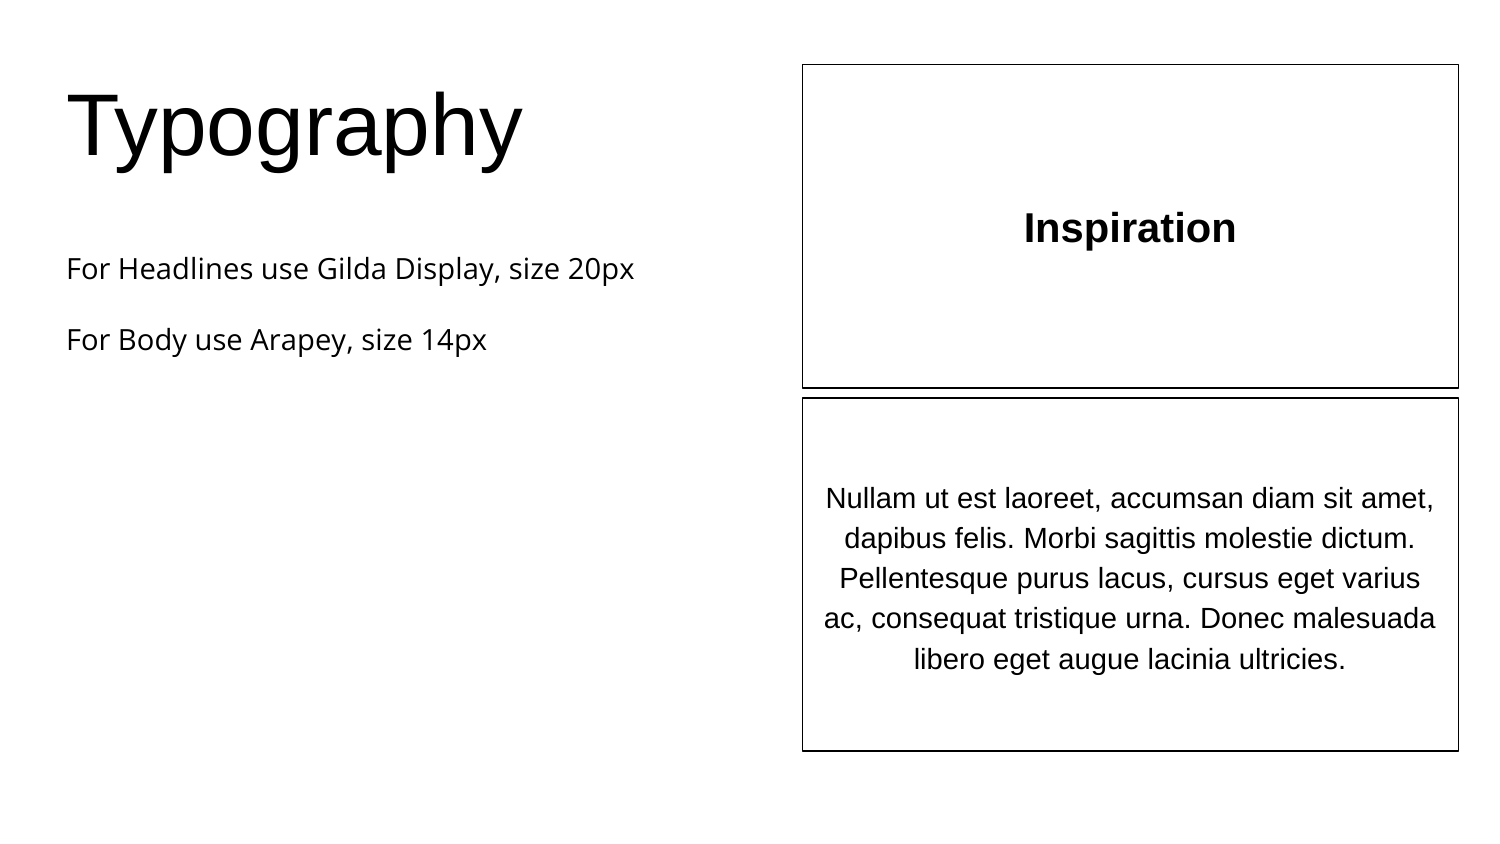

# Typography
Inspiration
For Headlines use Gilda Display, size 20px
For Body use Arapey, size 14px
Nullam ut est laoreet, accumsan diam sit amet, dapibus felis. Morbi sagittis molestie dictum. Pellentesque purus lacus, cursus eget varius ac, consequat tristique urna. Donec malesuada libero eget augue lacinia ultricies.